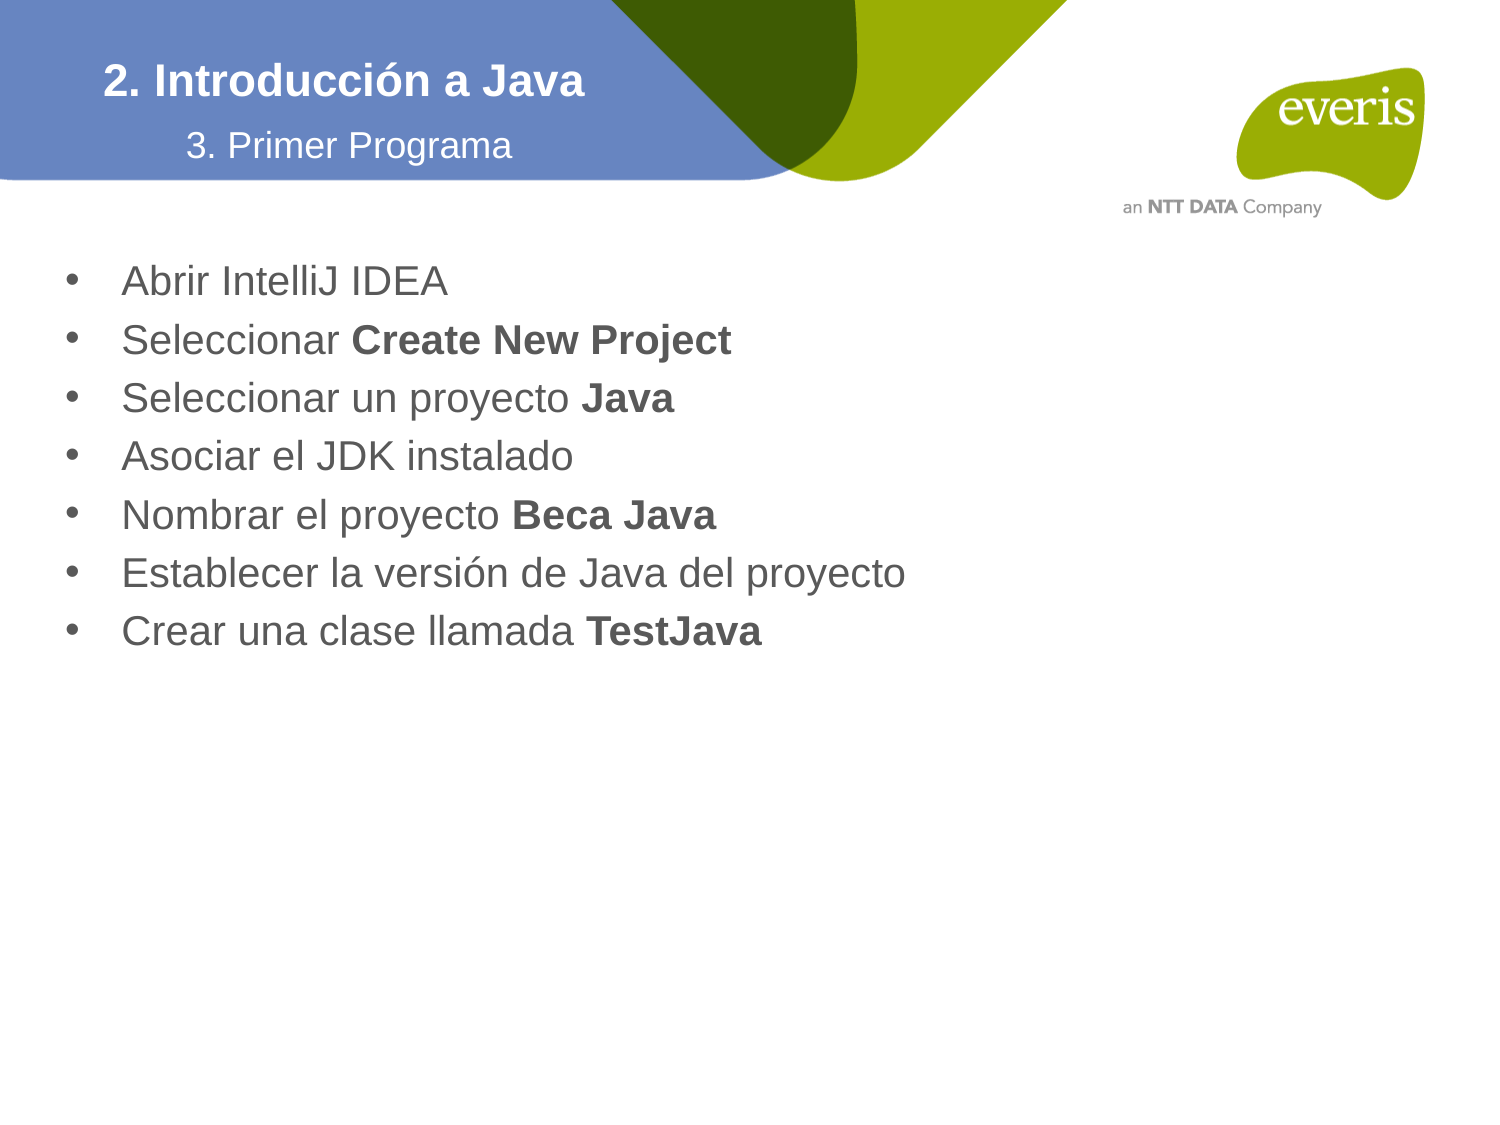

2. Introducción a Java

3. Primer Programa
Abrir IntelliJ IDEA
Seleccionar Create New Project
Seleccionar un proyecto Java
Asociar el JDK instalado
Nombrar el proyecto Beca Java
Establecer la versión de Java del proyecto
Crear una clase llamada TestJava